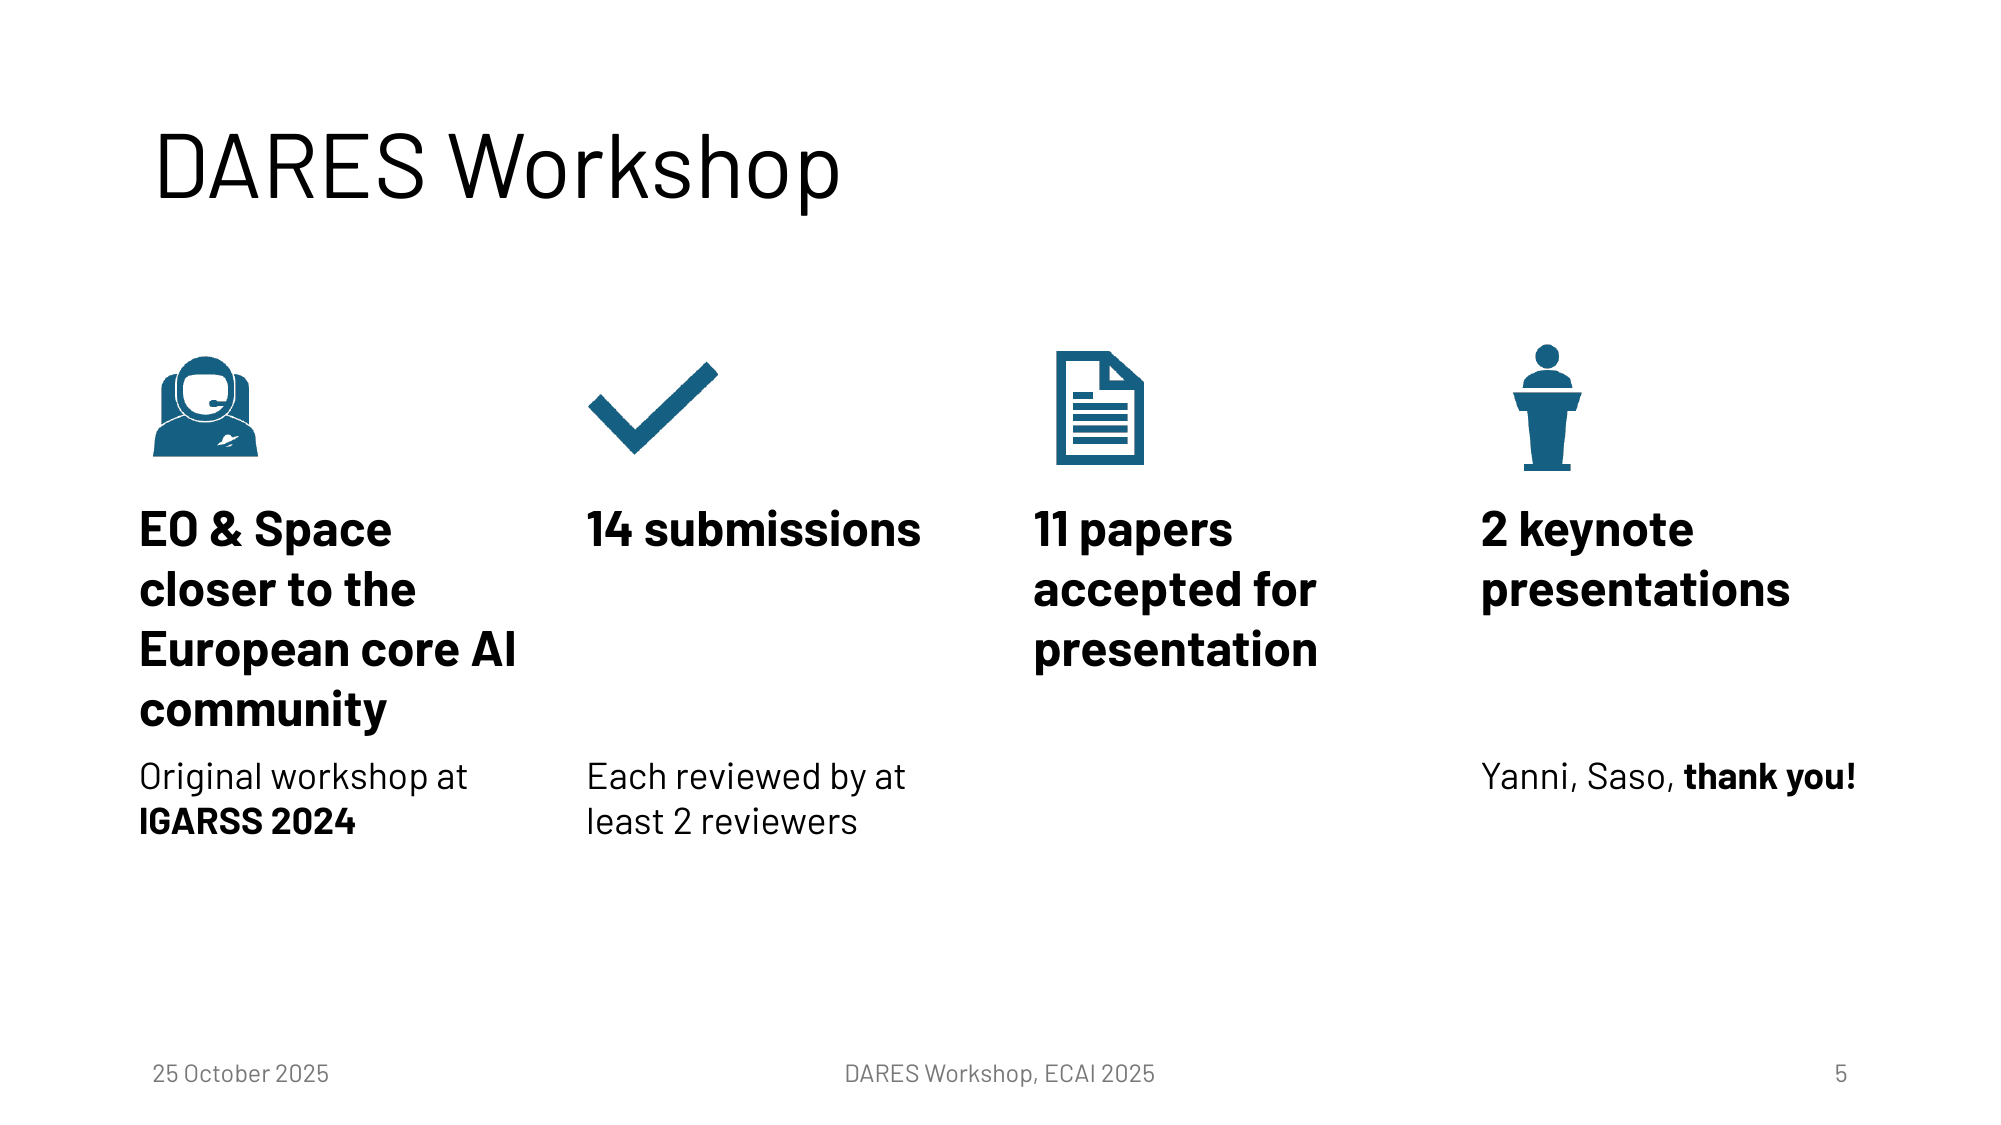

# DARES Workshop
EO & Space closer to the European core AI community
Original workshop at IGARSS 2024
14 submissions
Each reviewed by at least 2 reviewers
11 papers accepted for presentation
2 keynote presentations
Yanni, Saso, thank you!
25 October 2025
DARES Workshop, ECAI 2025
5